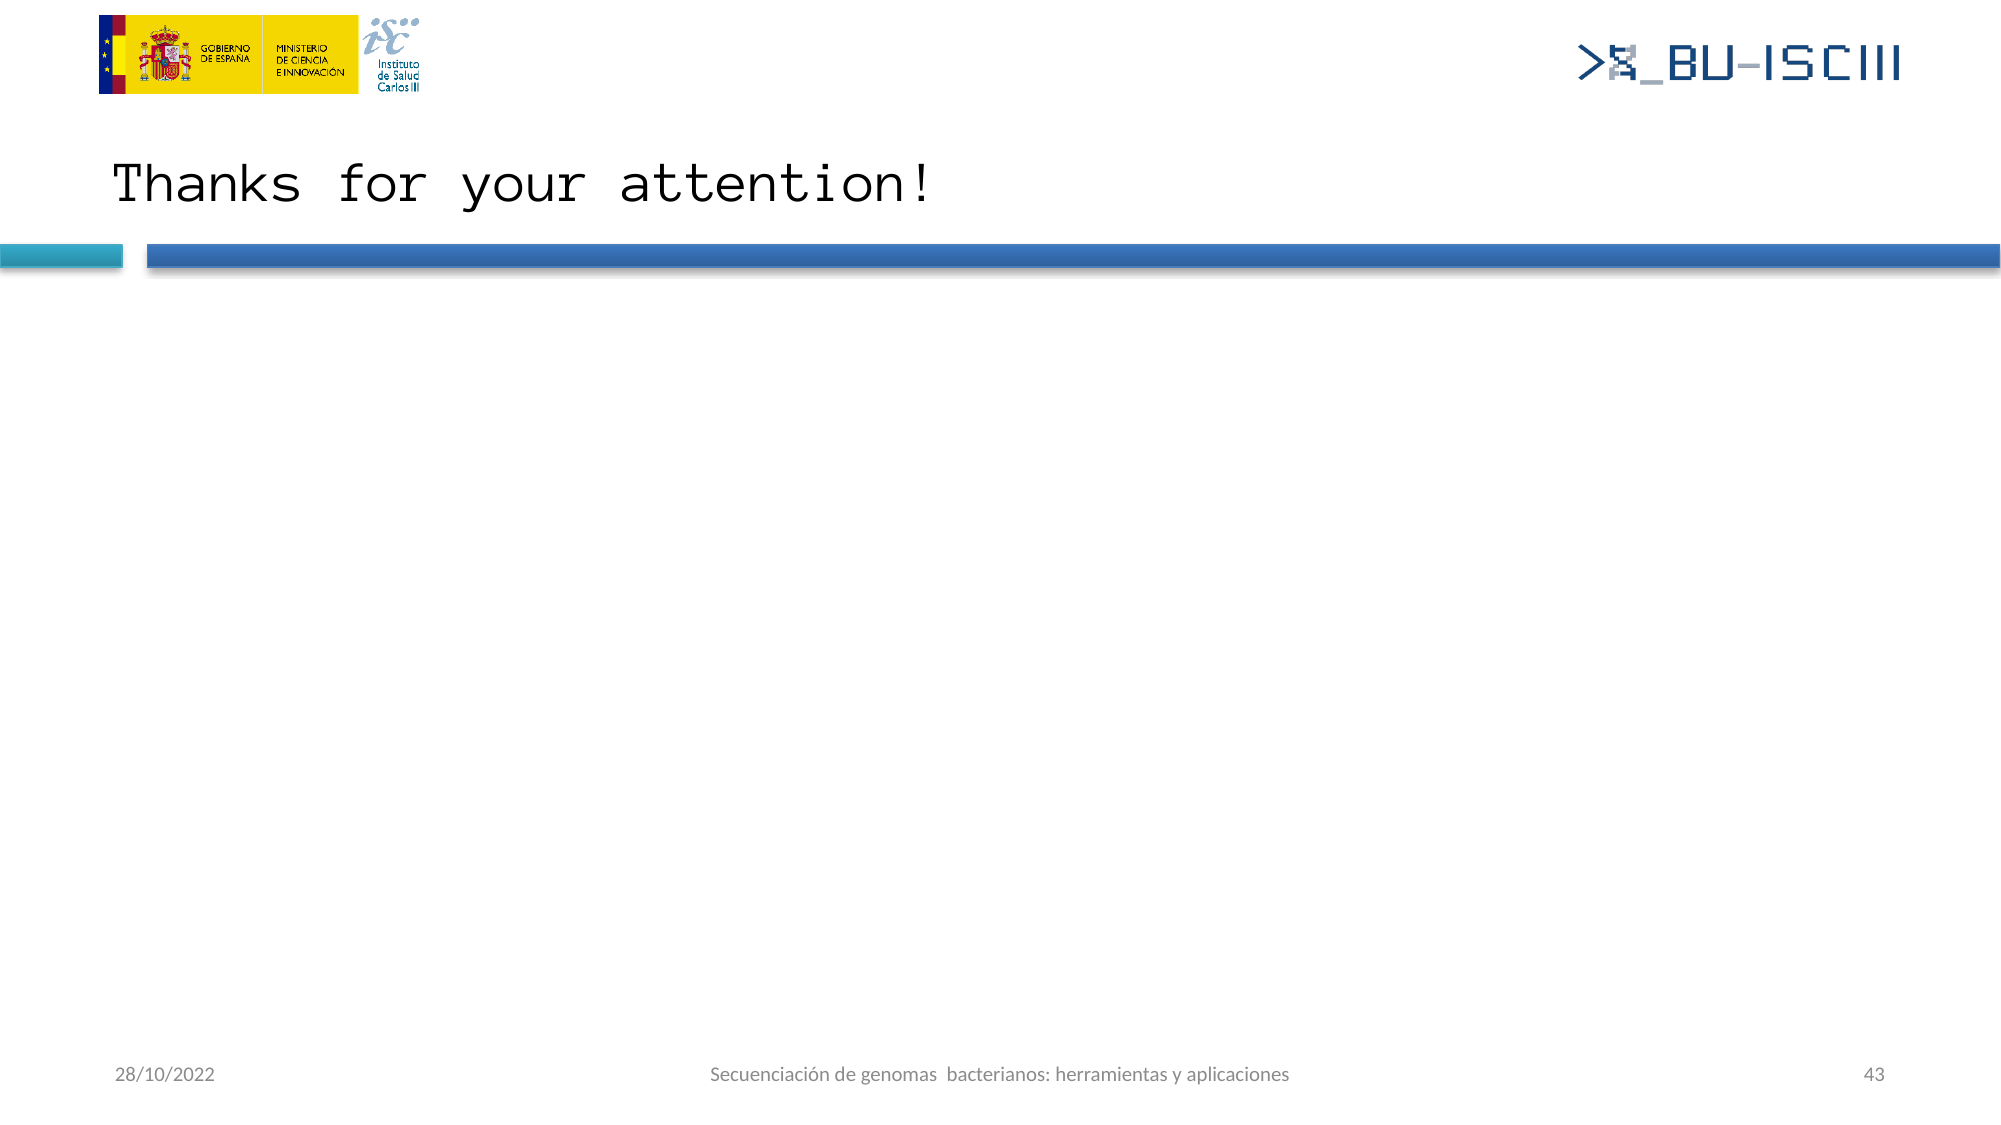

# Thanks for your attention!
28/10/2022
Secuenciación de genomas  bacterianos: herramientas y aplicaciones
43